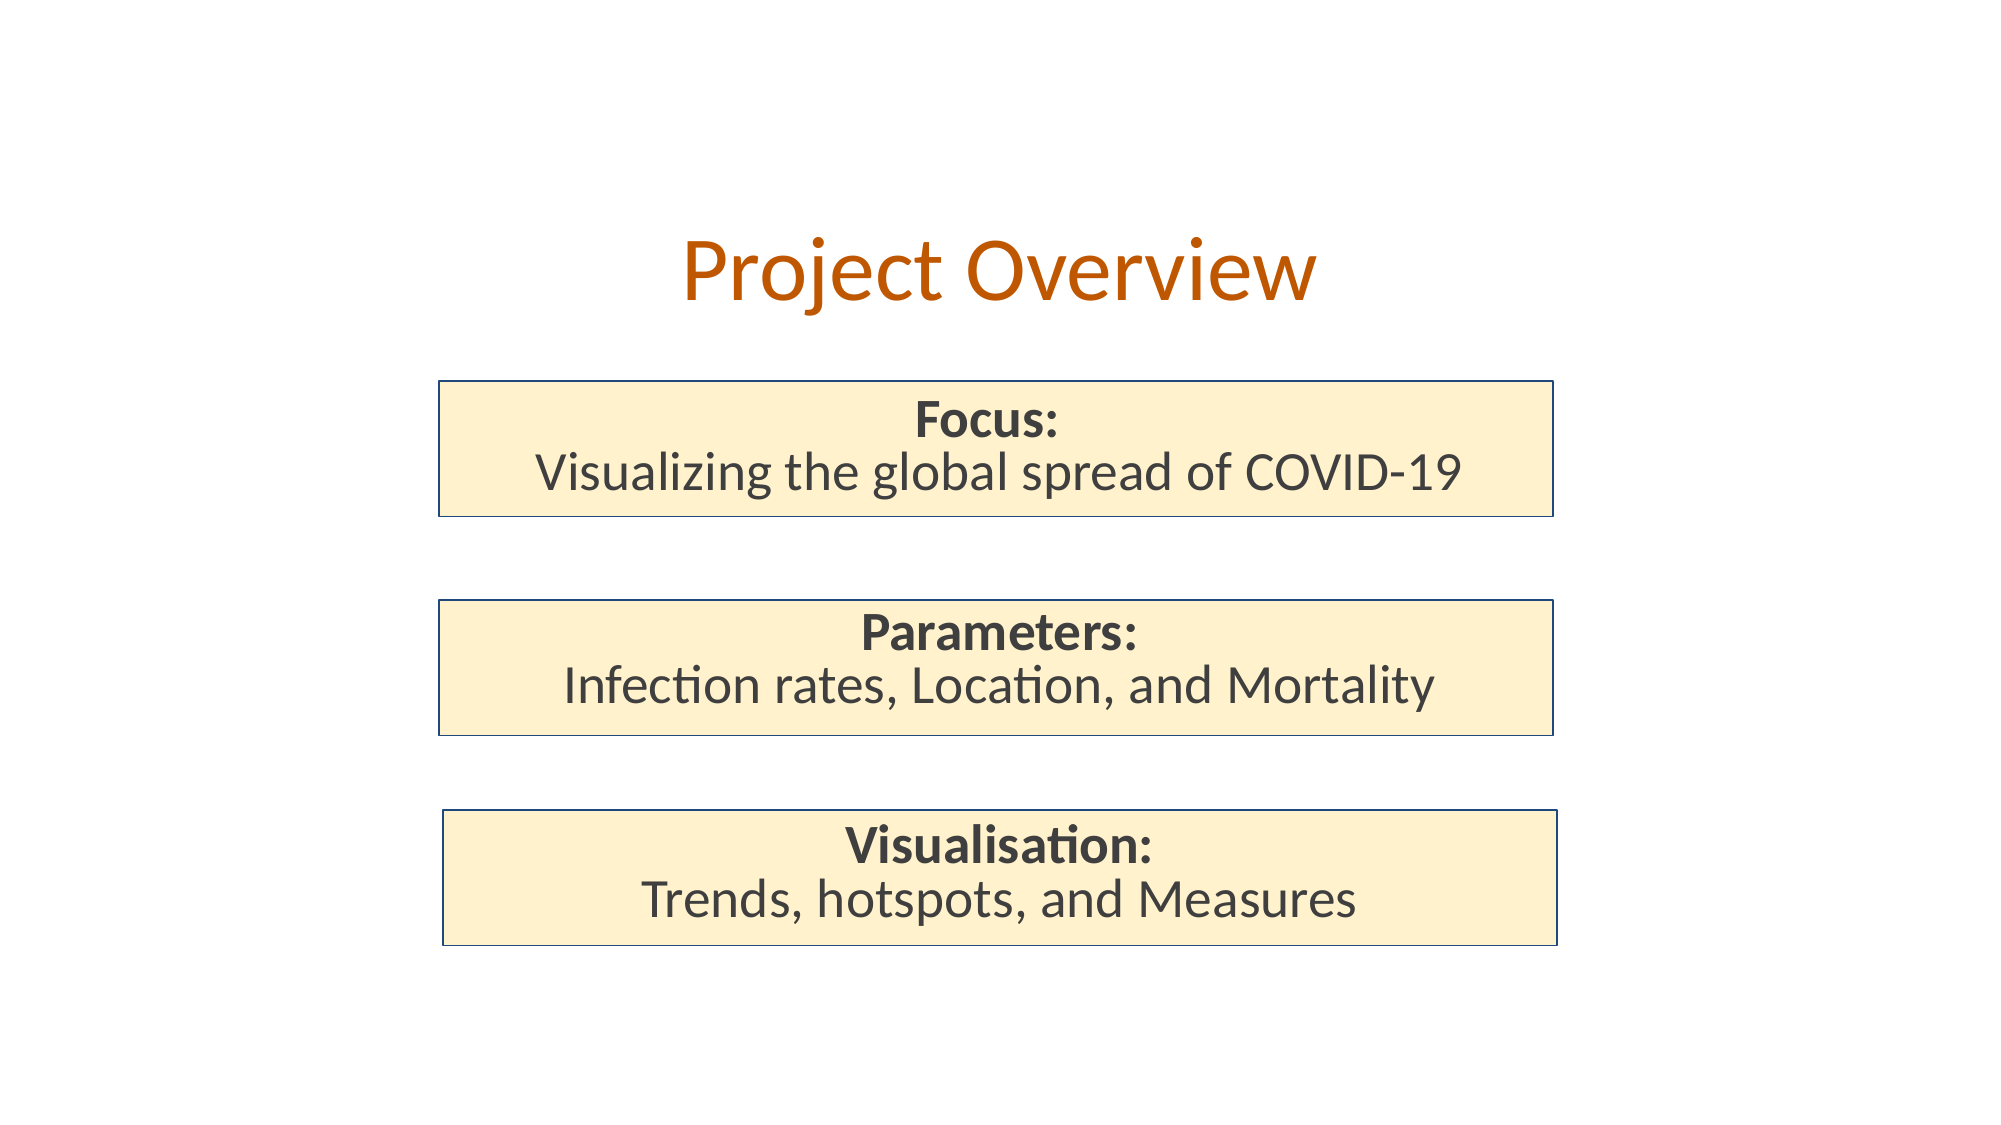

# Project Overview

Focus:
Visualizing the global spread of COVID-19

Parameters:
Infection rates, Location, and Mortality

Visualisation:
Trends, hotspots, and Measures